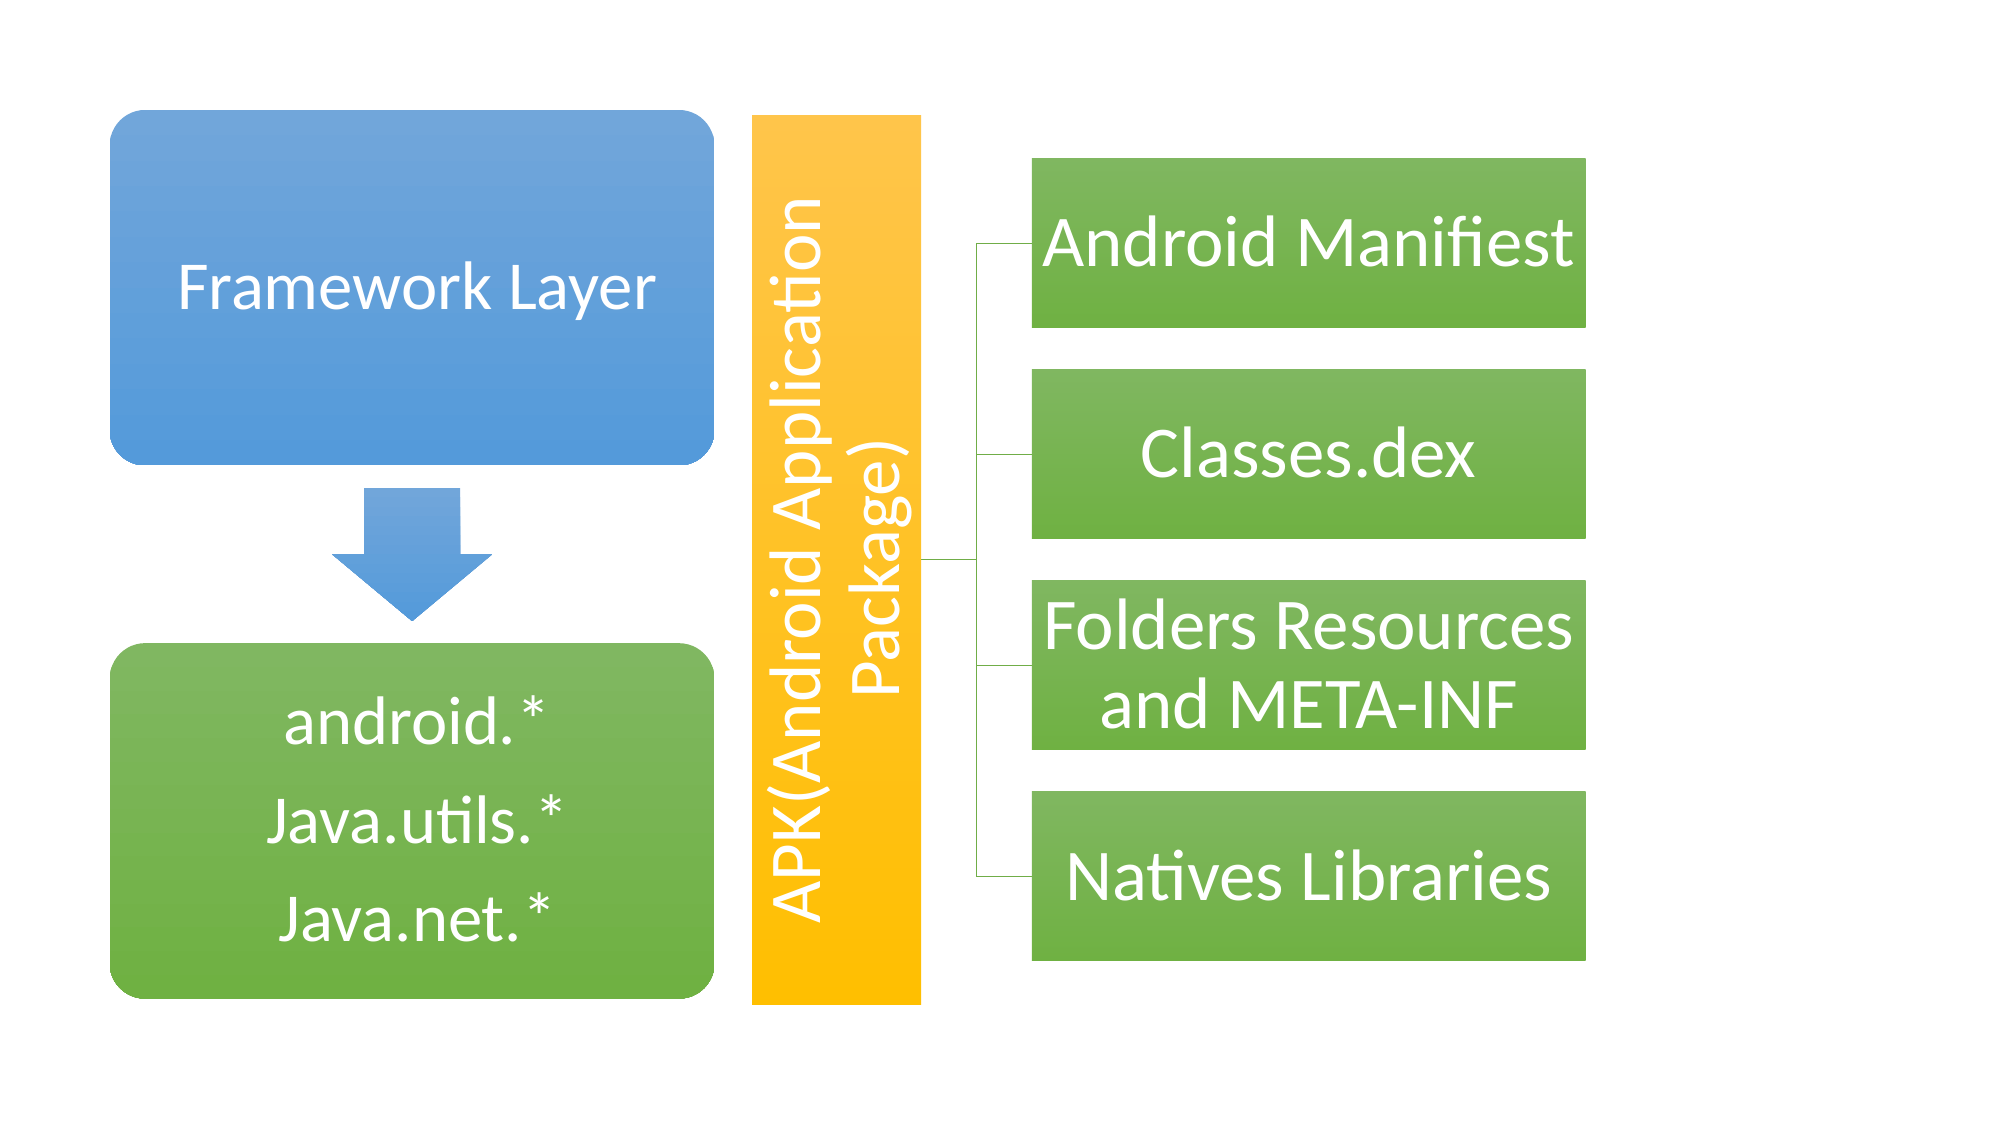

Framework Layer

android.*
Java.utils.*
Java.net.*

APK(Android Application Package)
Android Manifiest
Classes.dex
Folders Resources and META-INF
Natives Libraries